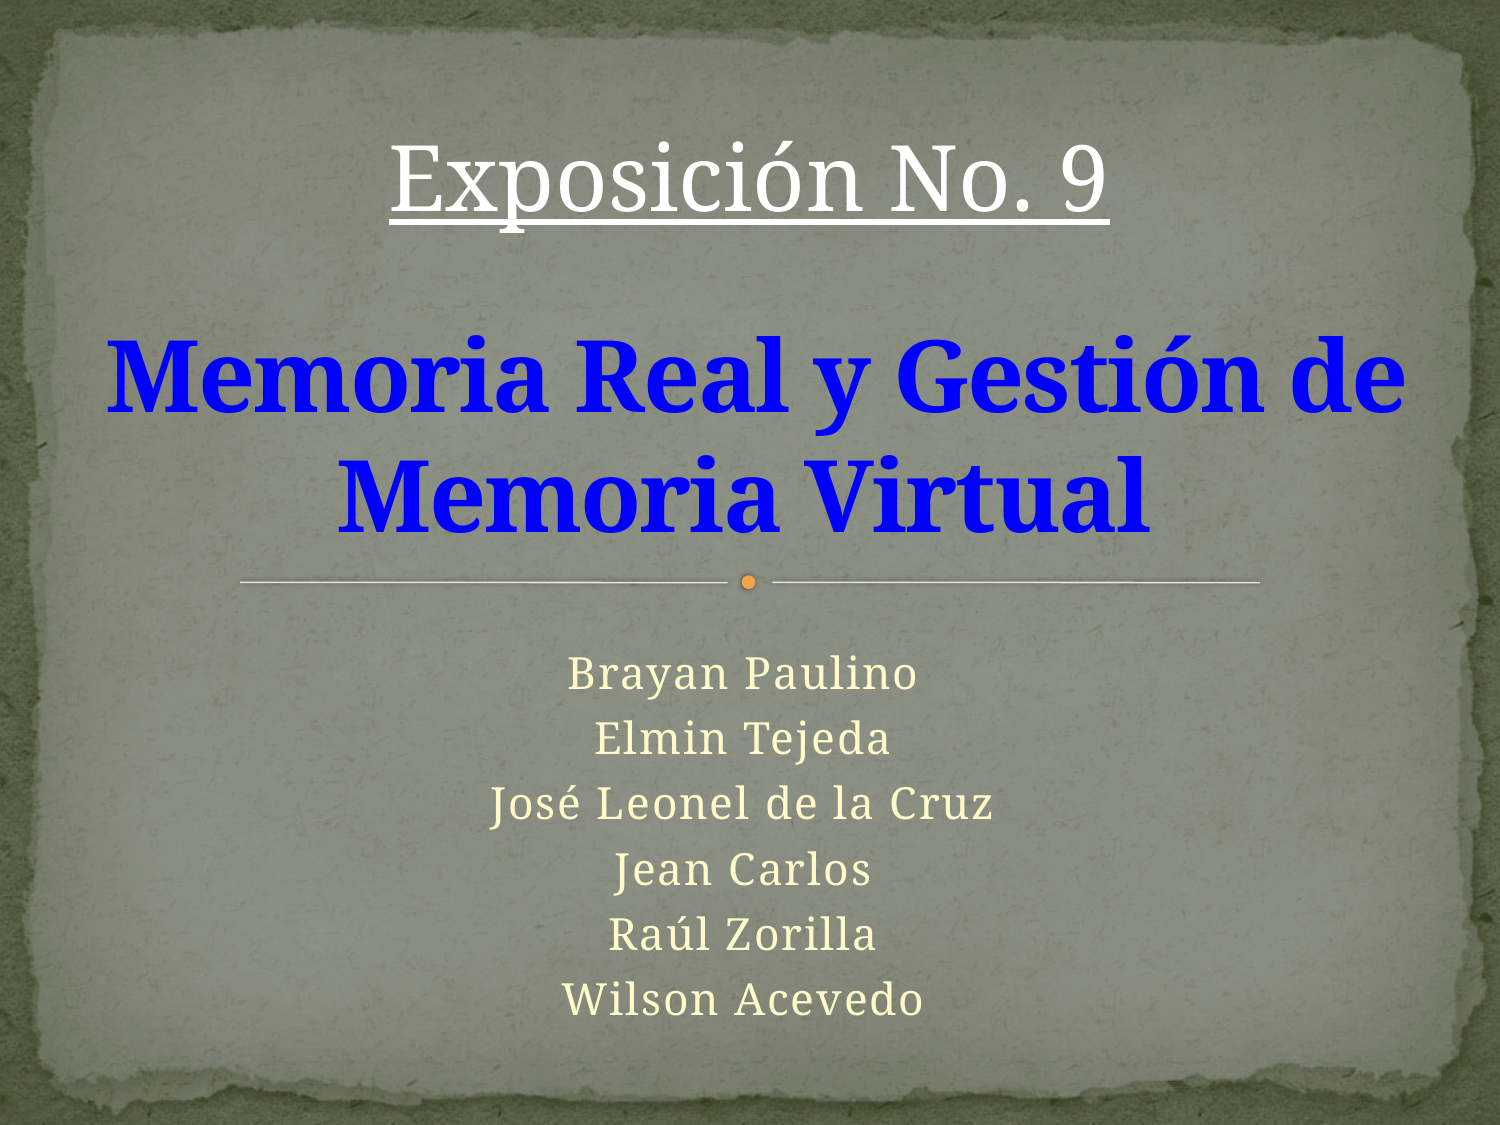

Exposición No. 9
# Memoria Real y Gestión de Memoria Virtual
Brayan Paulino
Elmin Tejeda
José Leonel de la Cruz
Jean Carlos
Raúl Zorilla
Wilson Acevedo